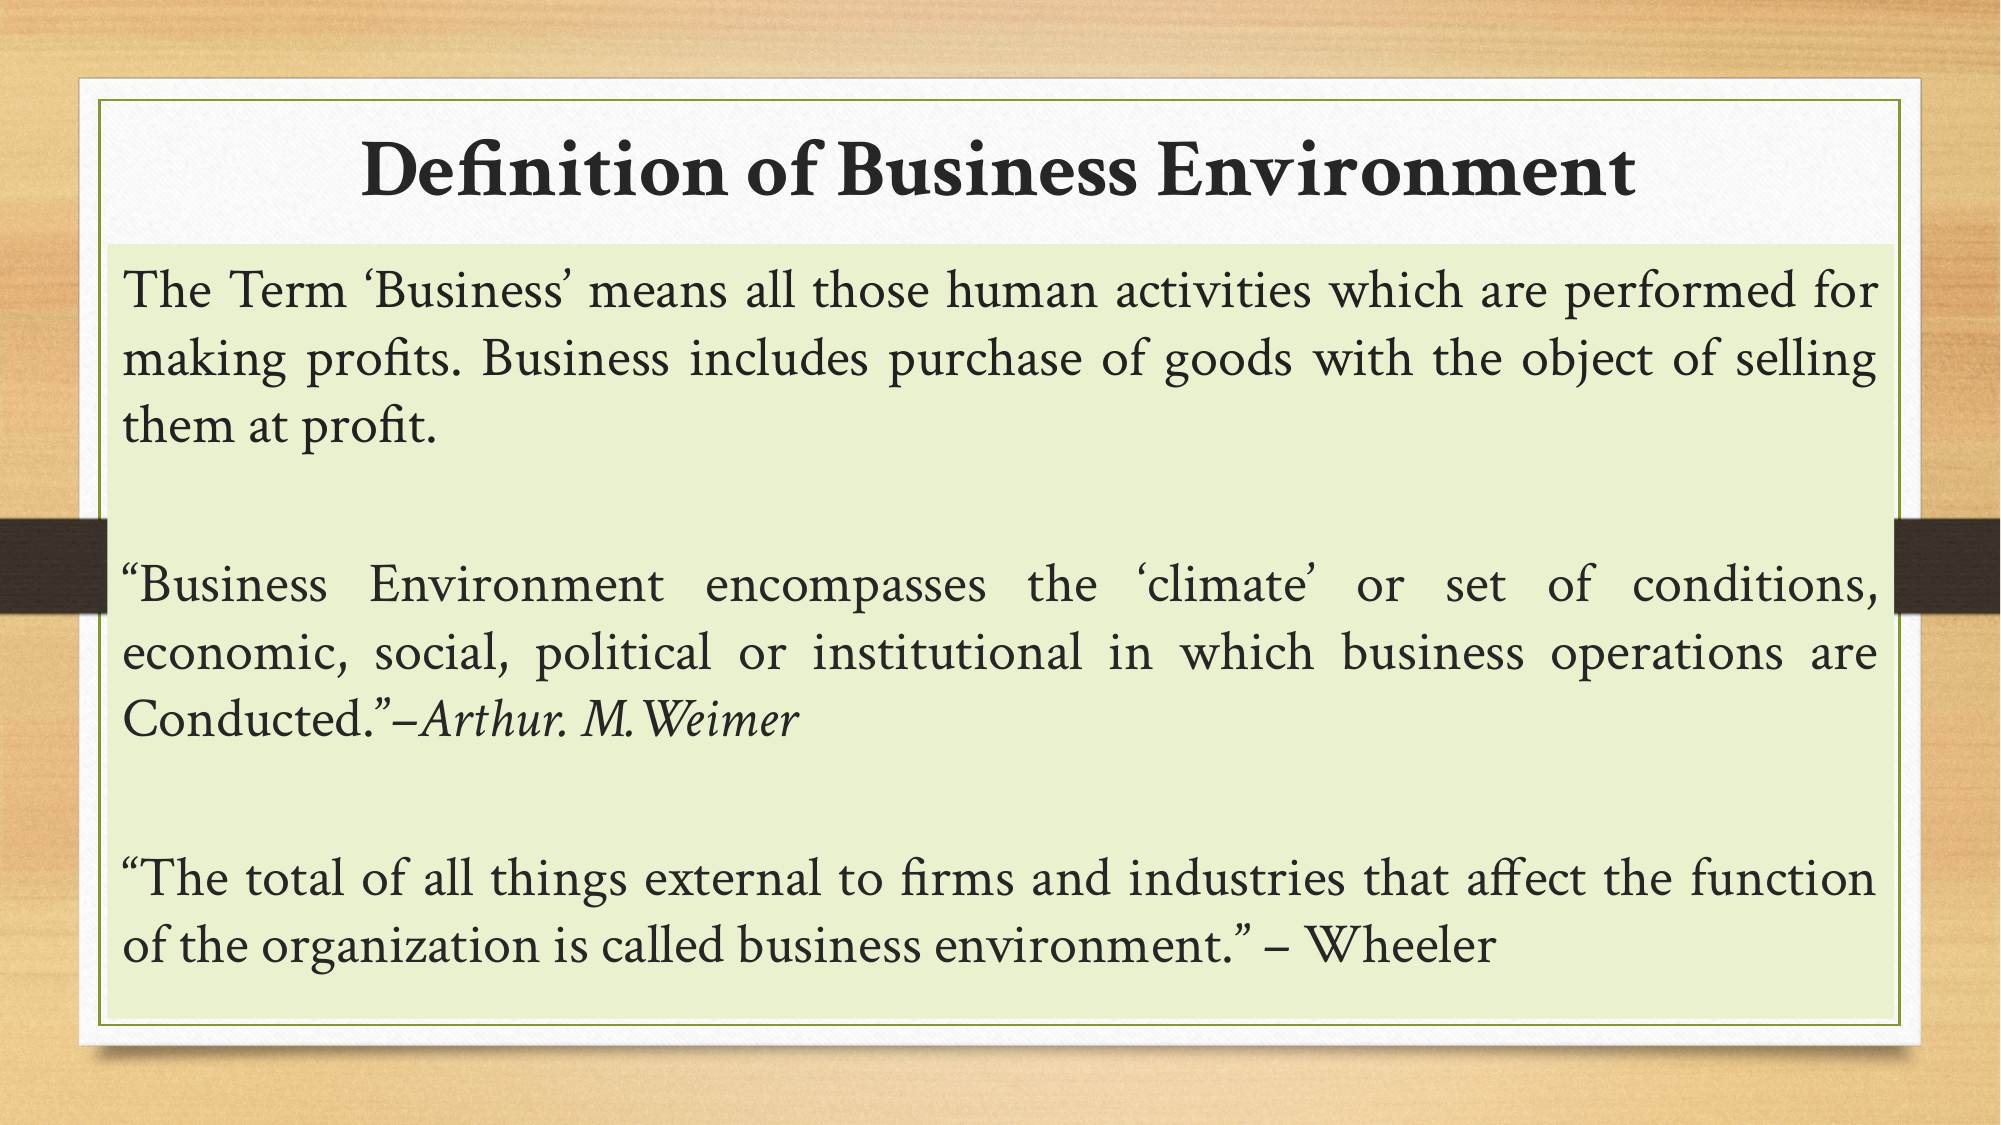

# Definition of Business Environment
The Term ‘Business’ means all those human activities which are performed for making profits. Business includes purchase of goods with the object of selling them at profit.
“Business Environment encompasses the ‘climate’ or set of conditions, economic, social, political or institutional in which business operations are Conducted.”–Arthur. M.Weimer
“The total of all things external to firms and industries that affect the function of the organization is called business environment.” – Wheeler